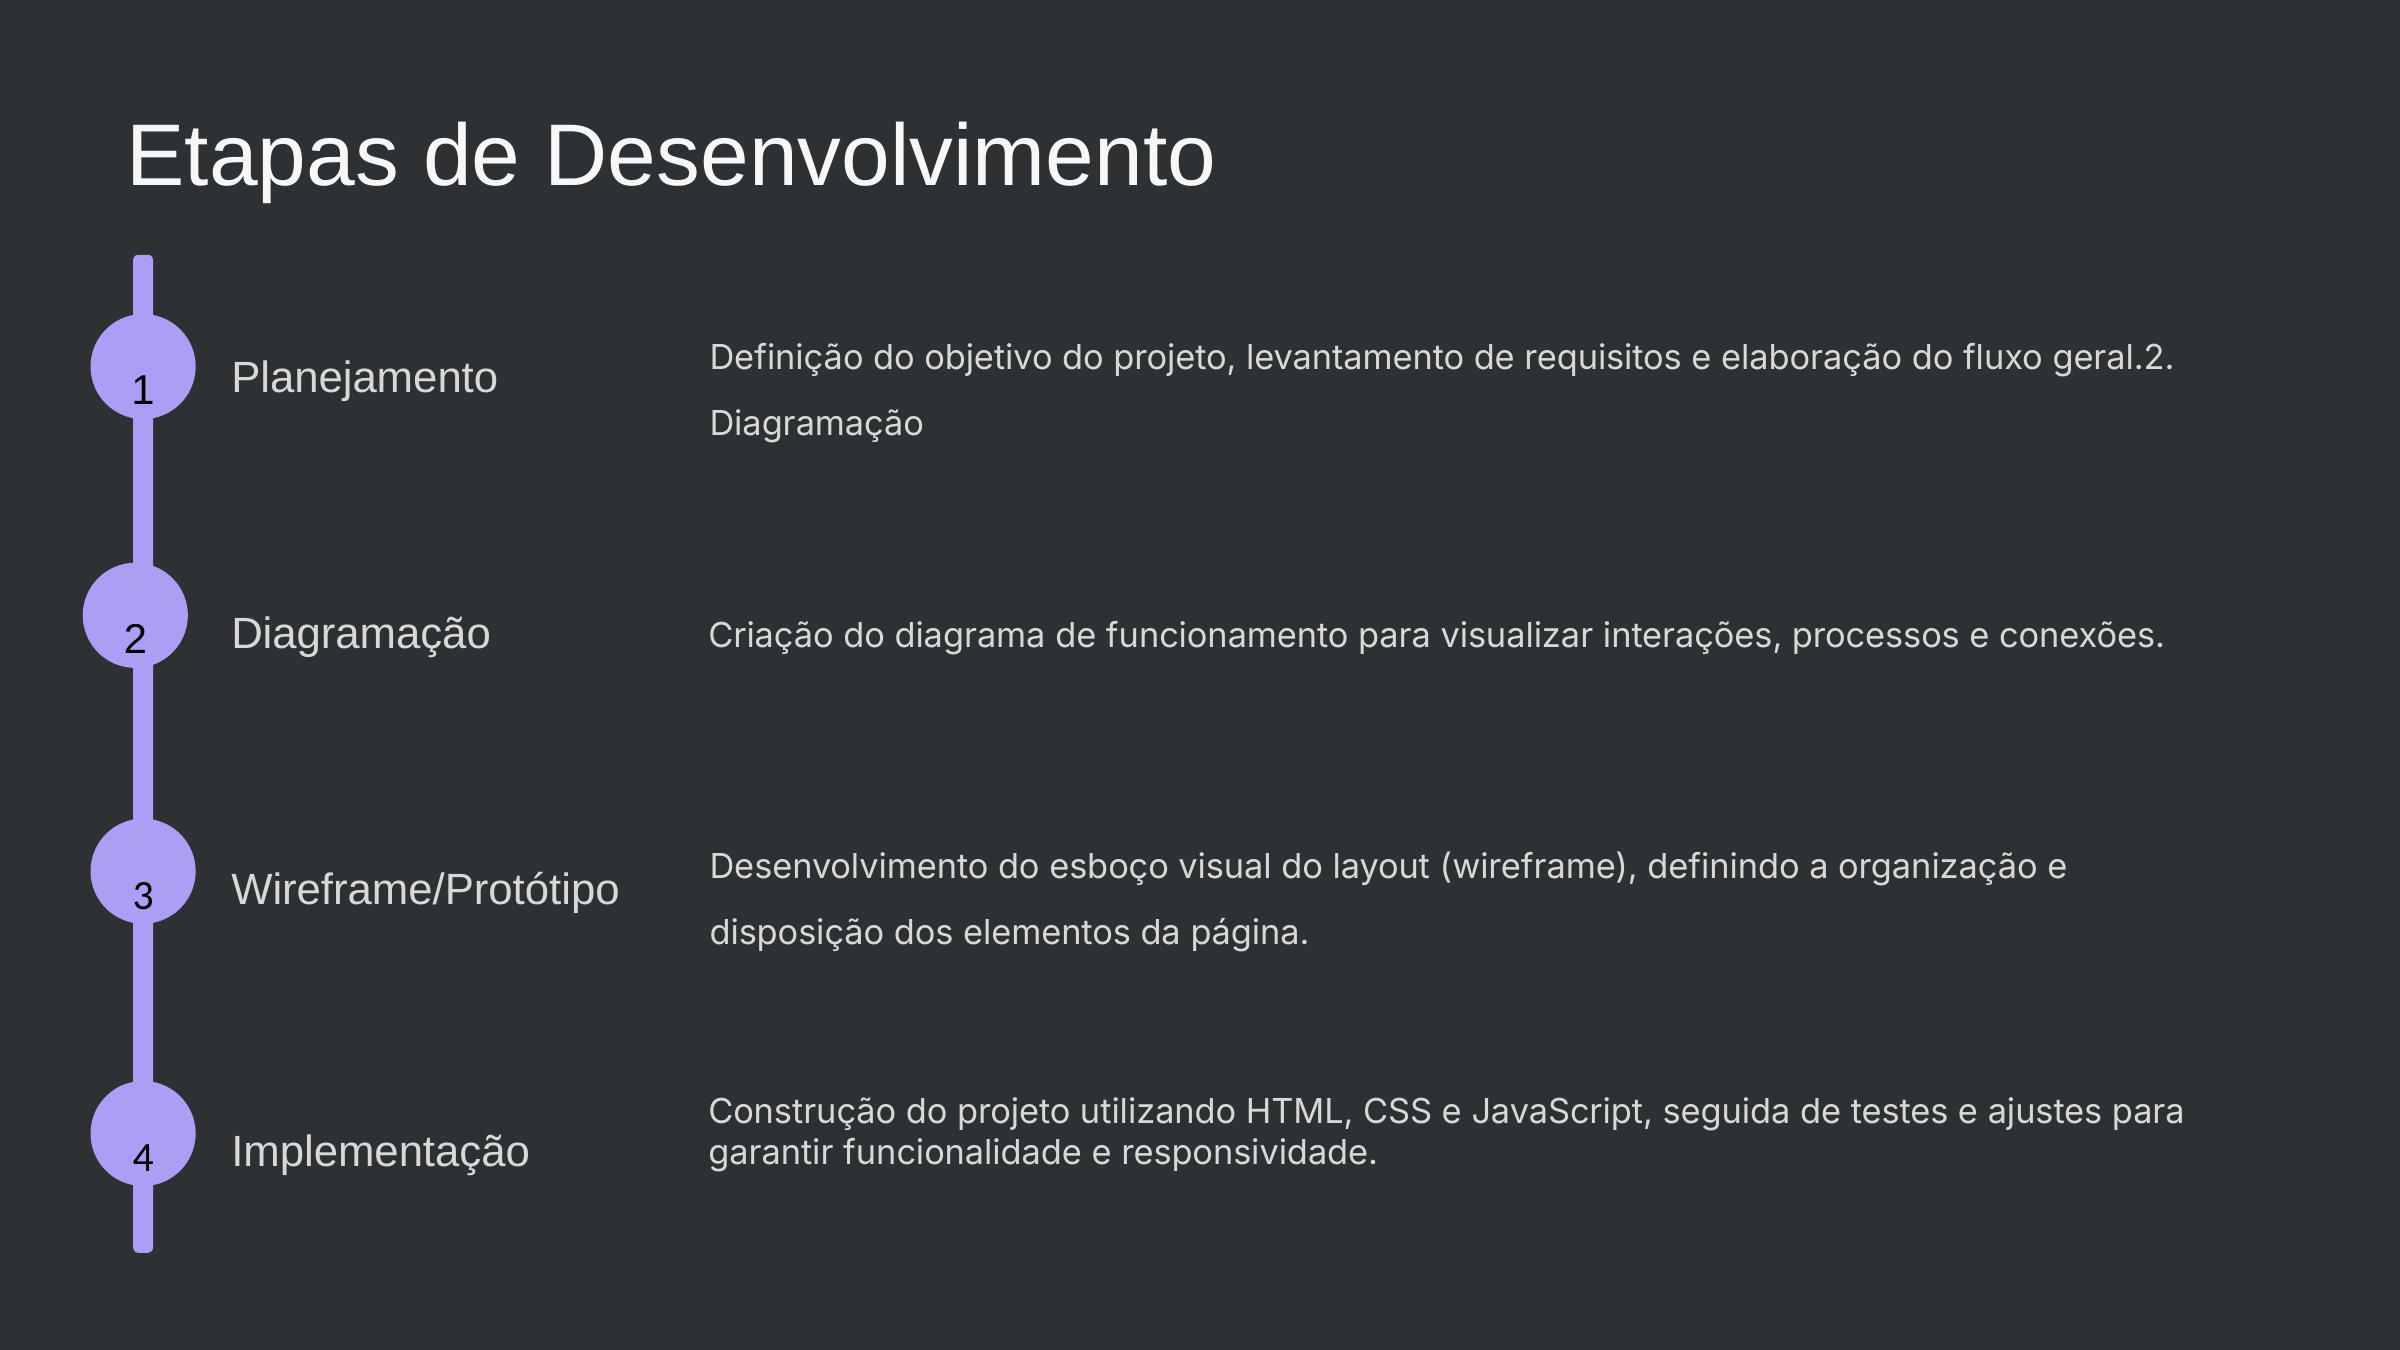

Etapas de Desenvolvimento

1

2

3

4
Definição do objetivo do projeto, levantamento de requisitos e elaboração do fluxo geral.2. Diagramação
Planejamento
Criação do diagrama de funcionamento para visualizar interações, processos e conexões.
Diagramação
Desenvolvimento do esboço visual do layout (wireframe), definindo a organização e disposição dos elementos da página.
Wireframe/Protótipo
Construção do projeto utilizando HTML, CSS e JavaScript, seguida de testes e ajustes para garantir funcionalidade e responsividade.
Implementação